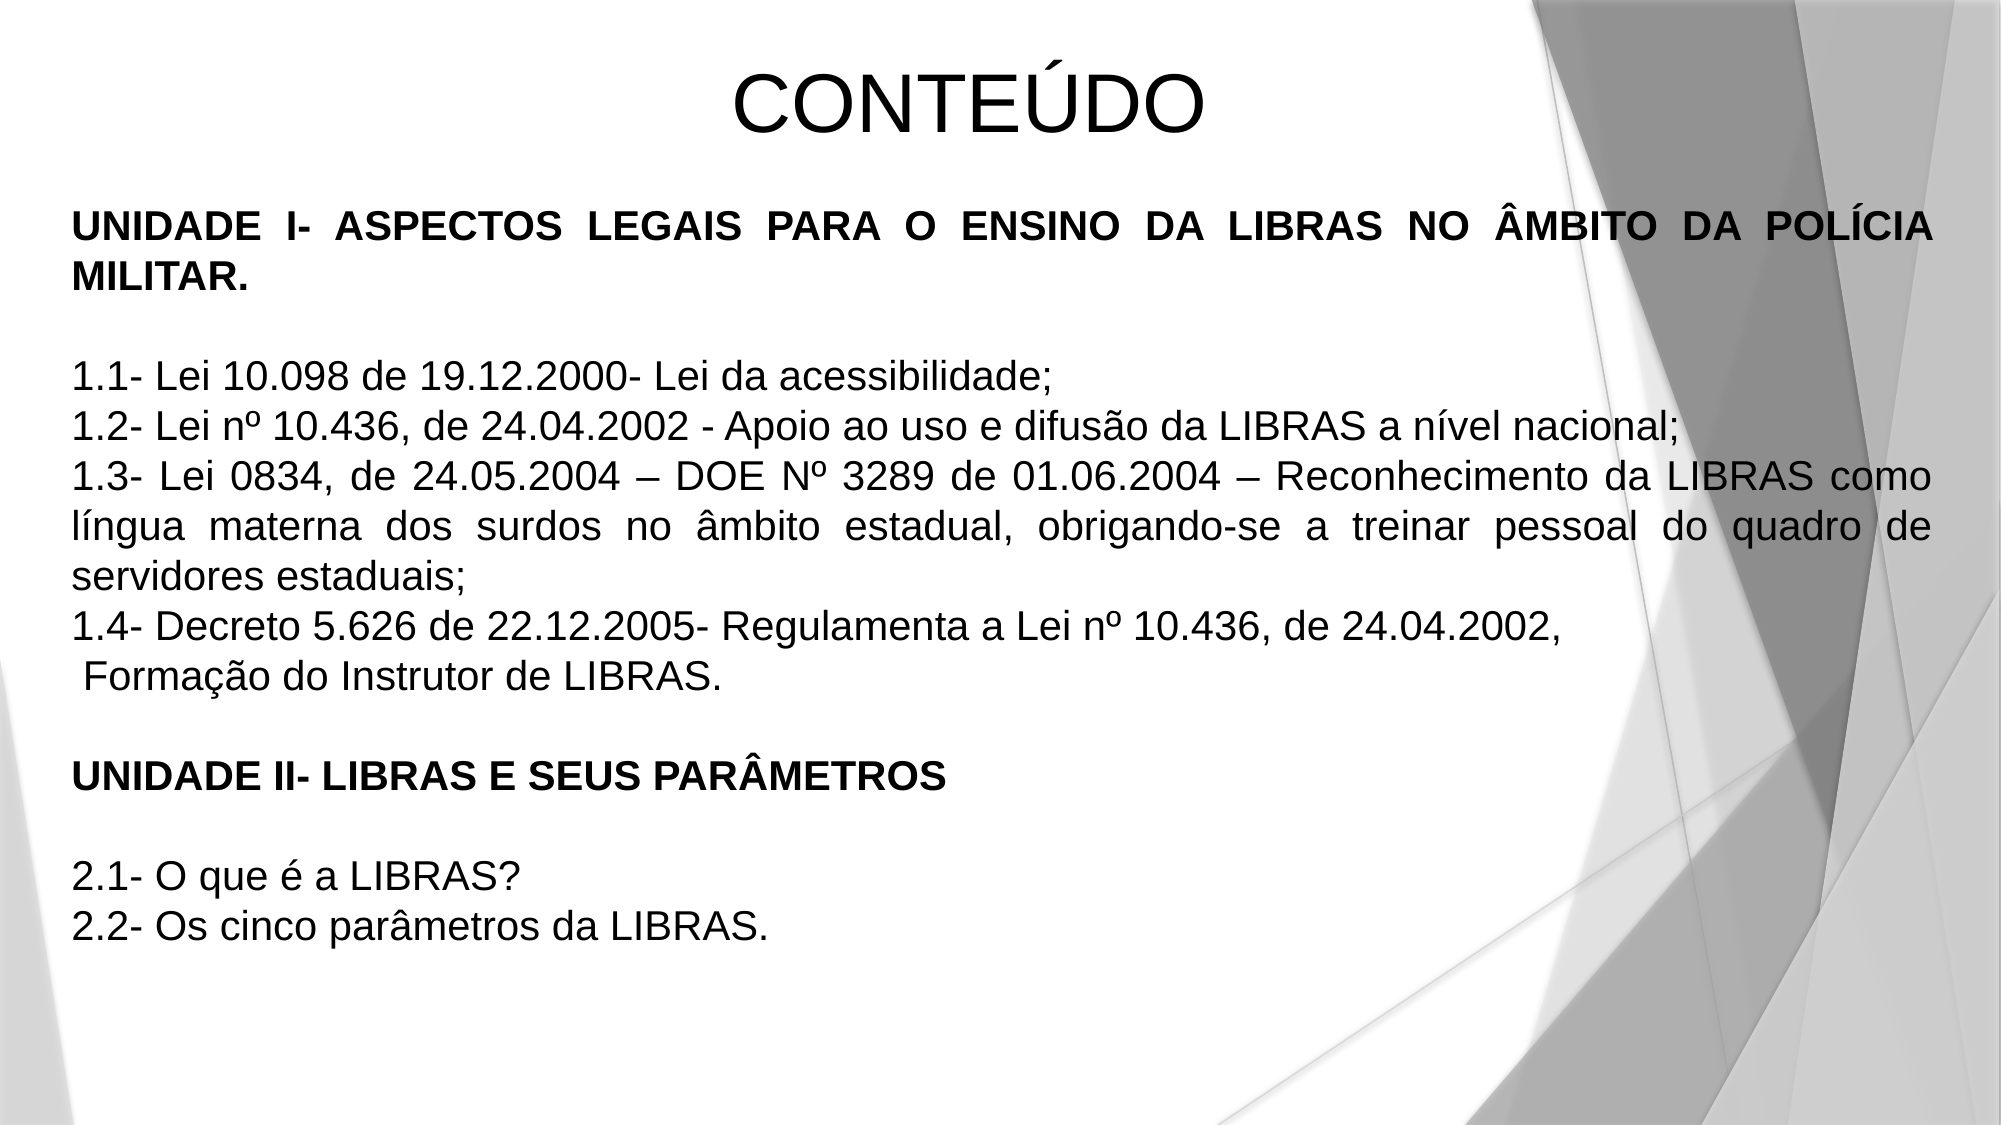

CONTEÚDO
UNIDADE I- ASPECTOS LEGAIS PARA O ENSINO DA LIBRAS NO ÂMBITO DA POLÍCIA MILITAR.

1.1- Lei 10.098 de 19.12.2000- Lei da acessibilidade;
1.2- Lei nº 10.436, de 24.04.2002 - Apoio ao uso e difusão da LIBRAS a nível nacional;
1.3- Lei 0834, de 24.05.2004 – DOE Nº 3289 de 01.06.2004 – Reconhecimento da LIBRAS como língua materna dos surdos no âmbito estadual, obrigando-se a treinar pessoal do quadro de servidores estaduais;
1.4- Decreto 5.626 de 22.12.2005- Regulamenta a Lei nº 10.436, de 24.04.2002,
 Formação do Instrutor de LIBRAS.

UNIDADE II- LIBRAS E SEUS PARÂMETROS

2.1- O que é a LIBRAS?
2.2- Os cinco parâmetros da LIBRAS.